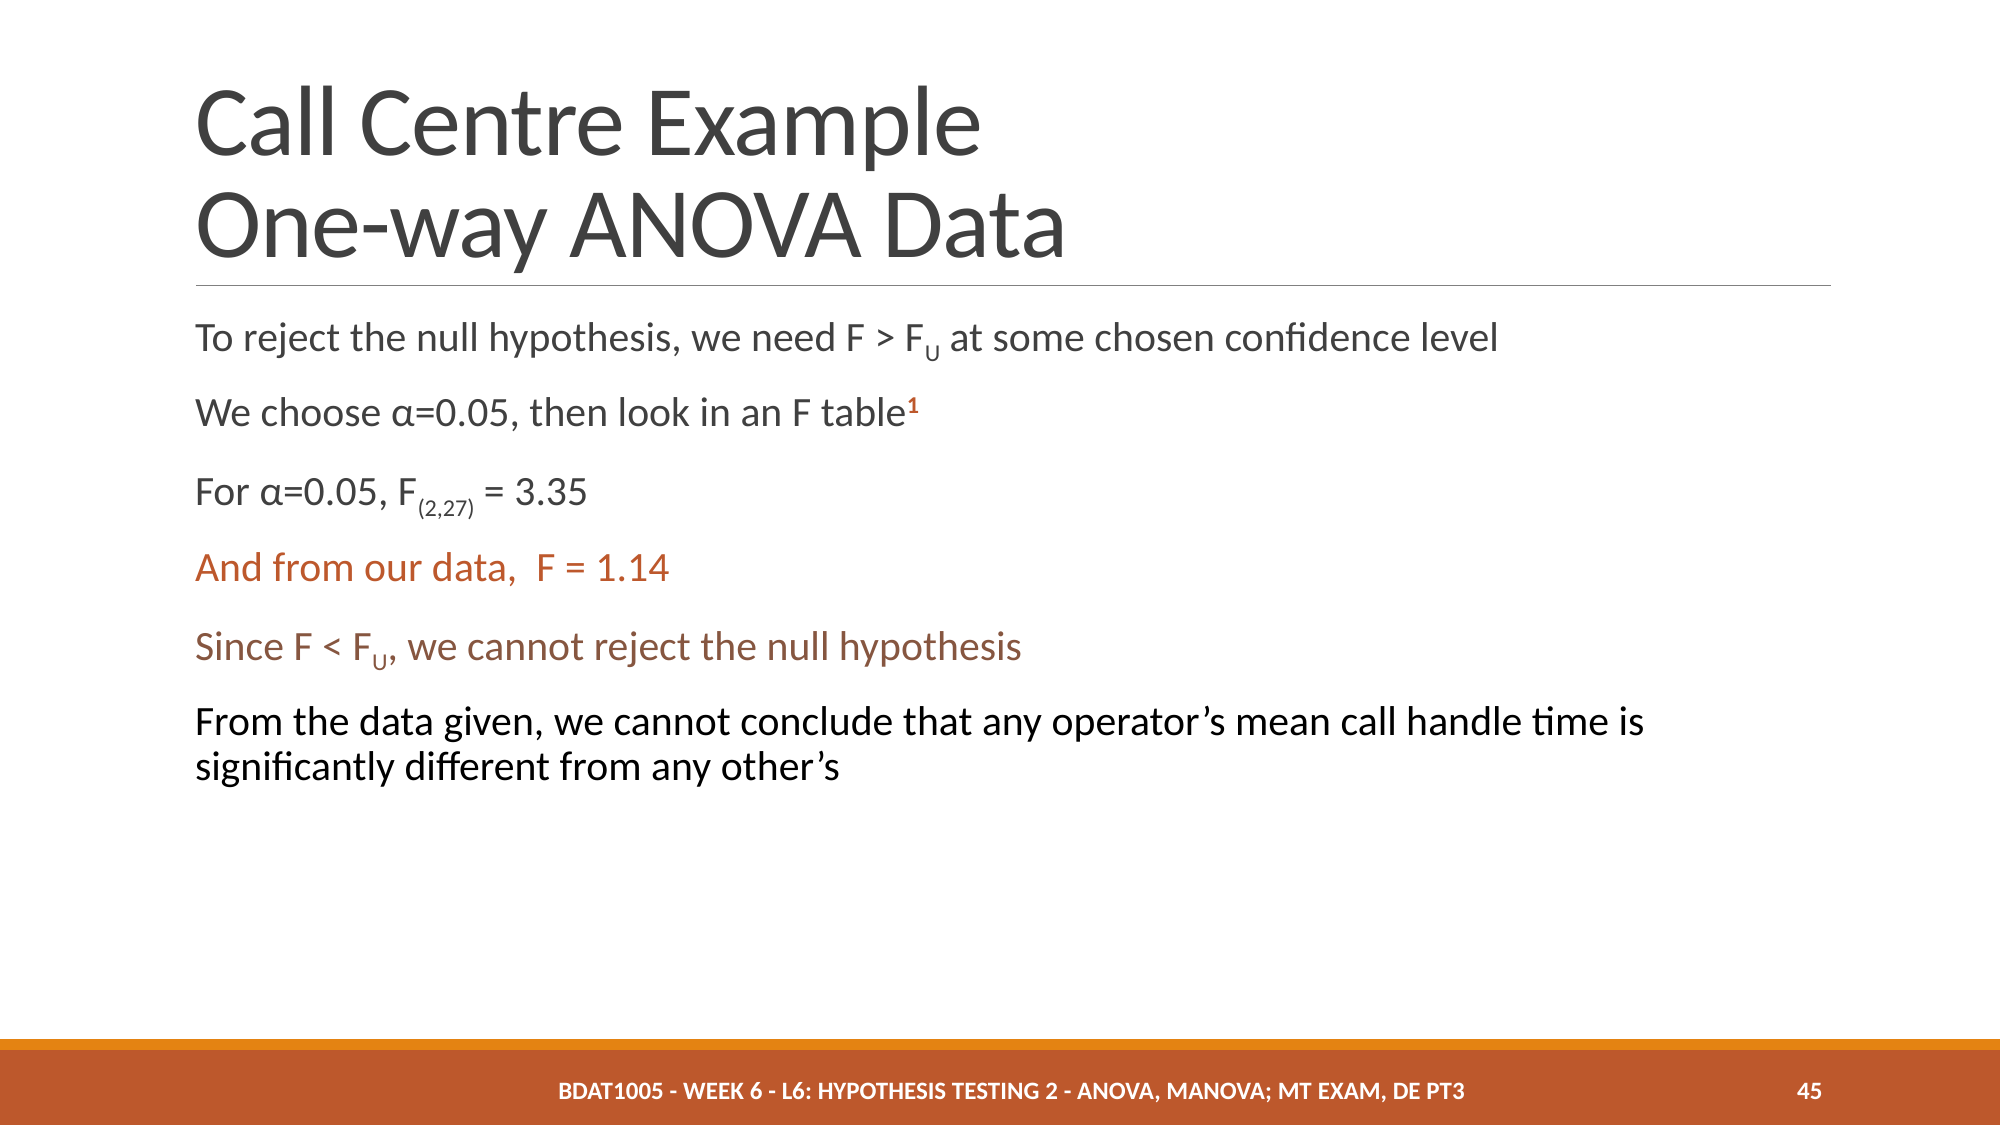

# Call Centre Example One-way ANOVA Data
To reject the null hypothesis, we need F > FU at some chosen confidence level
We choose α=0.05, then look in an F table1
For α=0.05, F(2,27) = 3.35
And from our data,  F = 1.14
Since F < FU, we cannot reject the null hypothesis
From the data given, we cannot conclude that any operator’s mean call handle time is significantly different from any other’s
BDAT1005 - Week 6 - L6: Hypothesis Testing 2 - ANOVA, MANOVA; MT Exam, DE pt3
45